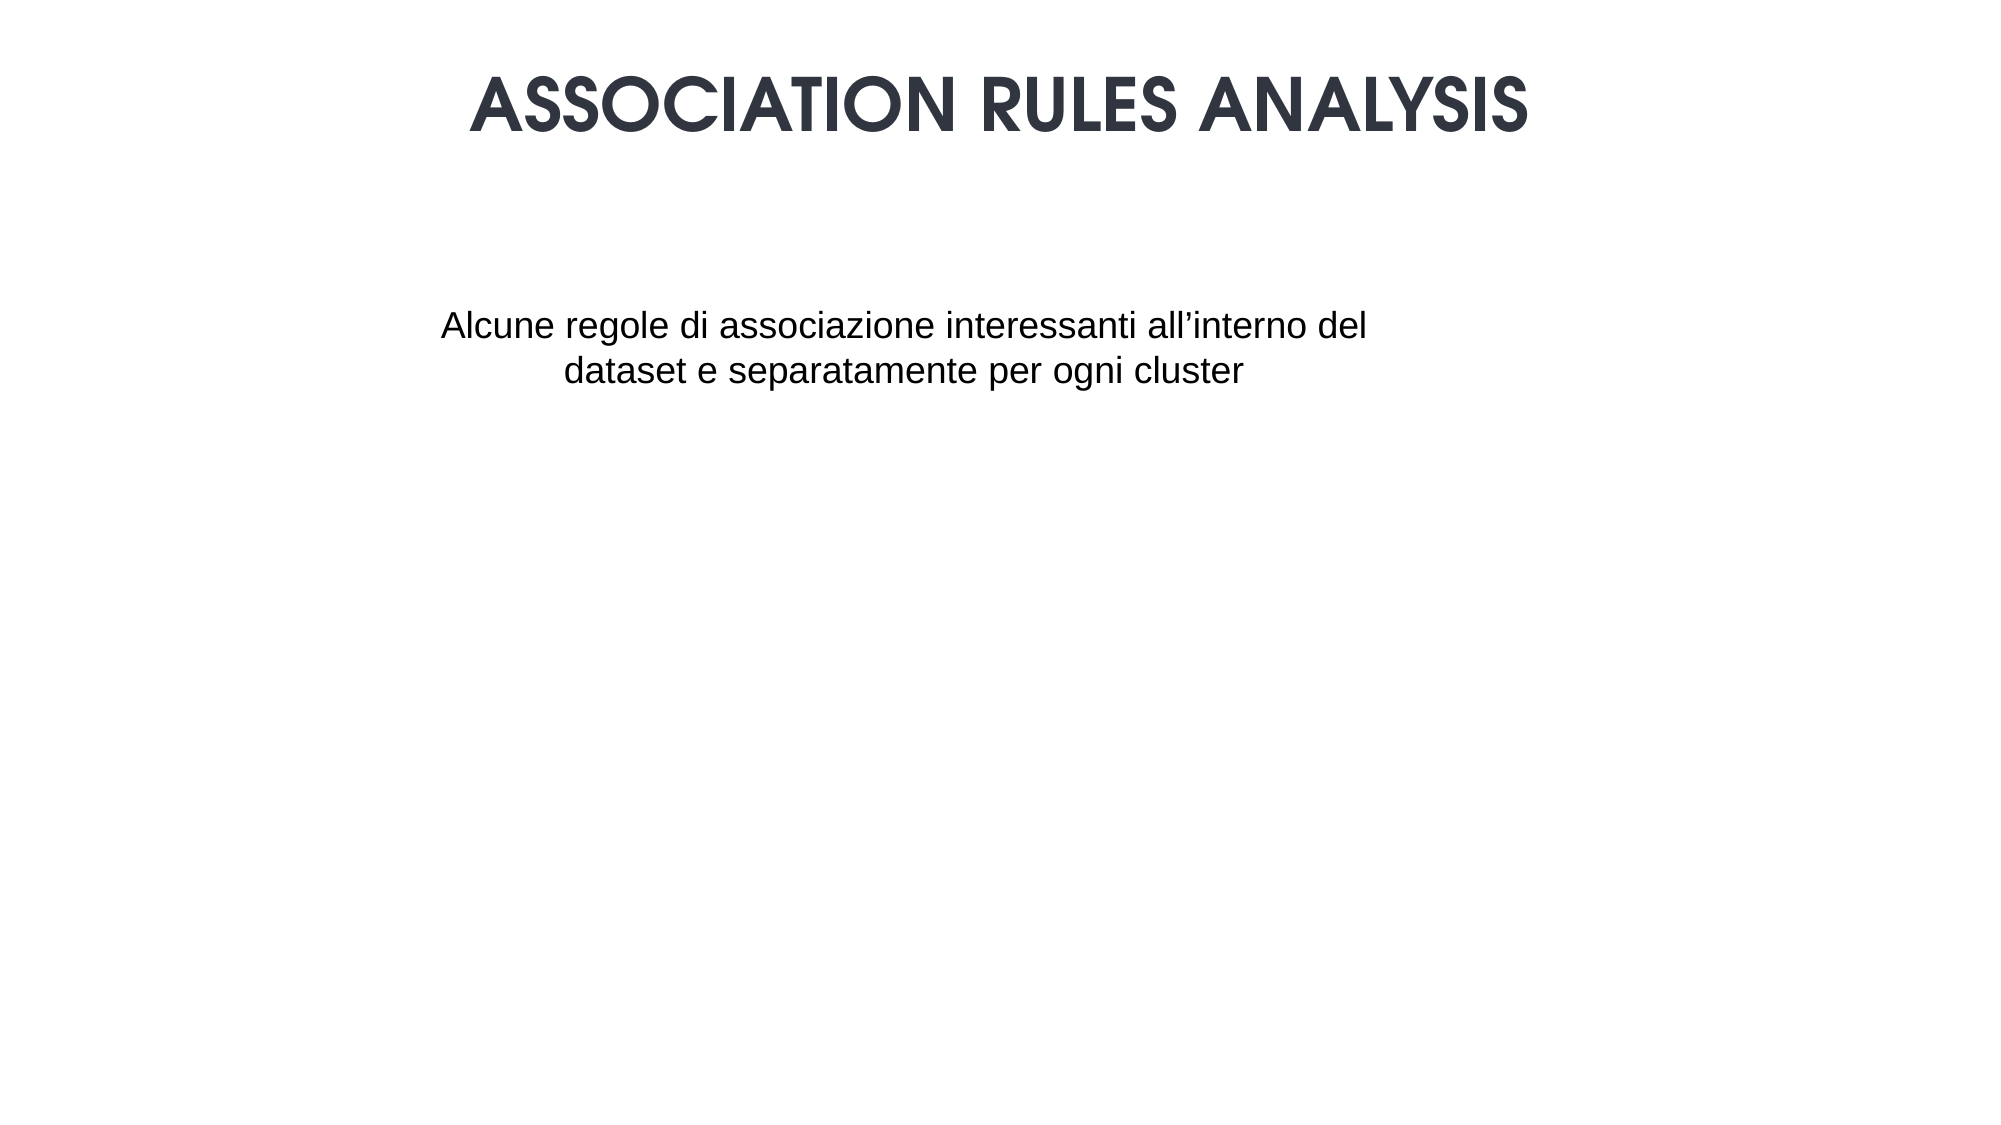

# ASSOCIATION RULES ANALYSIS
Alcune regole di associazione interessanti all’interno del dataset e separatamente per ogni cluster